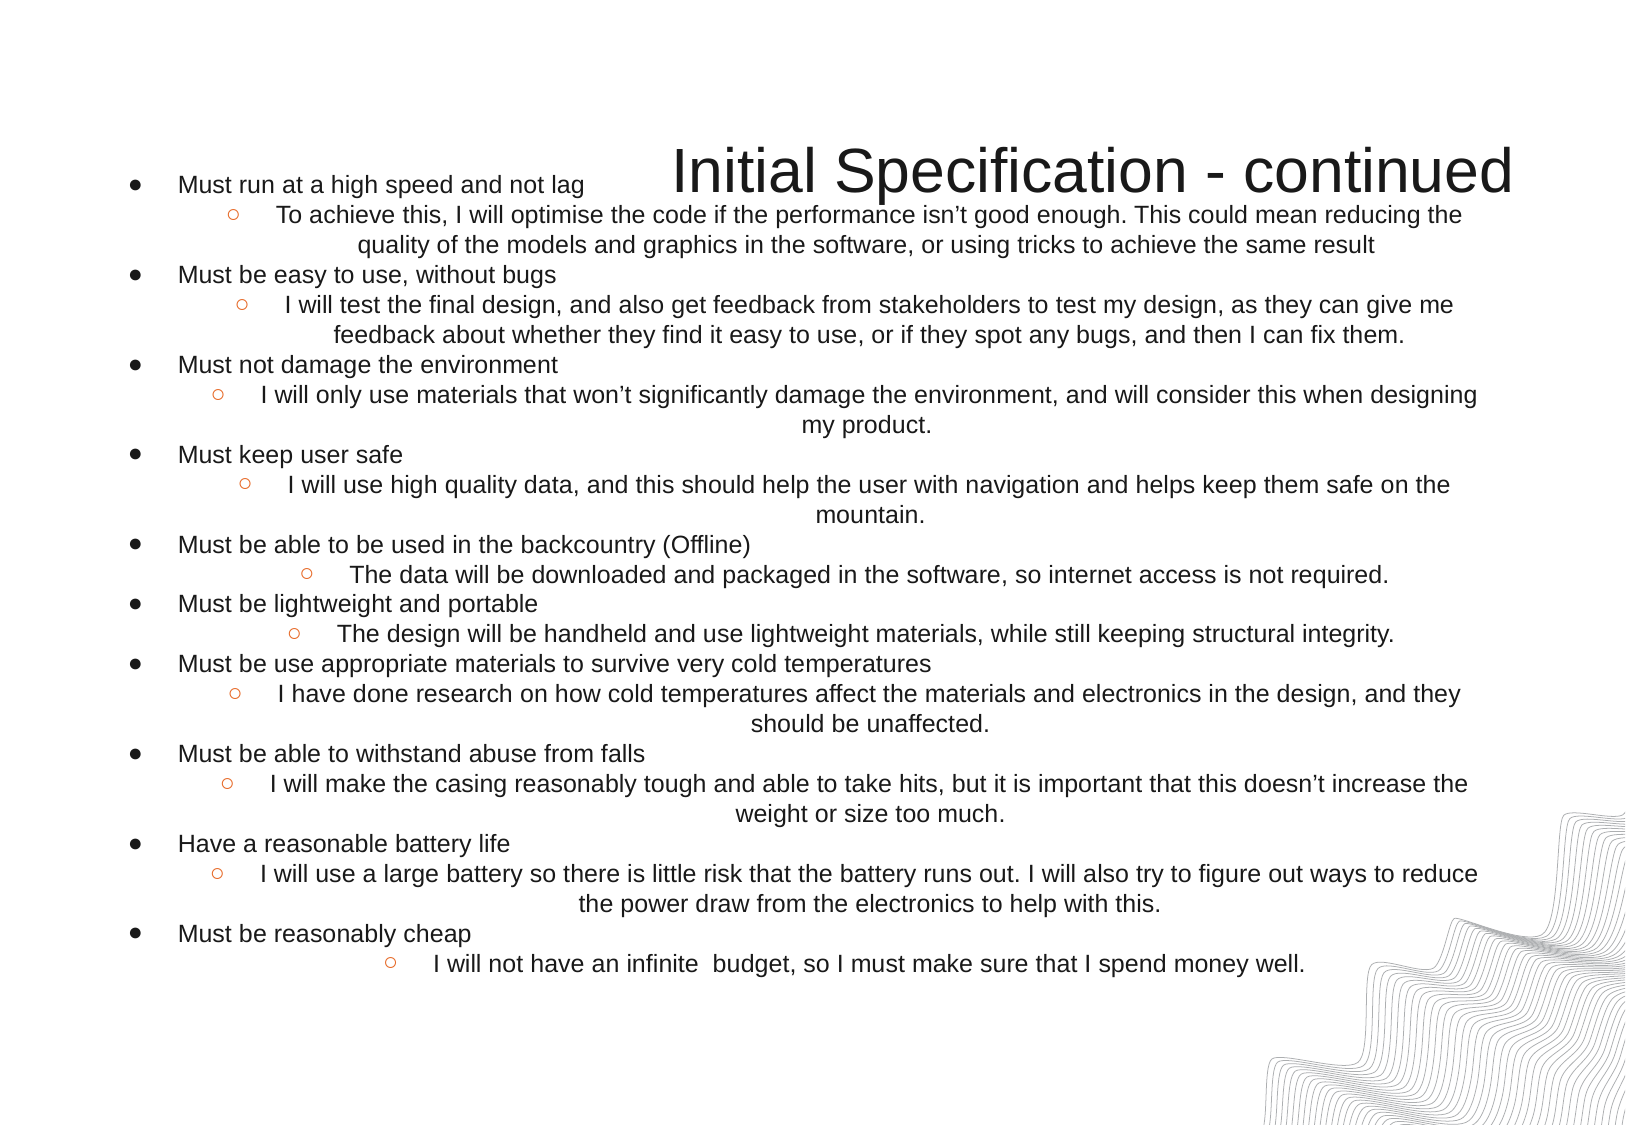

# Initial Specification - continued
Must run at a high speed and not lag
To achieve this, I will optimise the code if the performance isn’t good enough. This could mean reducing the quality of the models and graphics in the software, or using tricks to achieve the same result
Must be easy to use, without bugs
I will test the final design, and also get feedback from stakeholders to test my design, as they can give me feedback about whether they find it easy to use, or if they spot any bugs, and then I can fix them.
Must not damage the environment
I will only use materials that won’t significantly damage the environment, and will consider this when designing my product.
Must keep user safe
I will use high quality data, and this should help the user with navigation and helps keep them safe on the mountain.
Must be able to be used in the backcountry (Offline)
The data will be downloaded and packaged in the software, so internet access is not required.
Must be lightweight and portable
The design will be handheld and use lightweight materials, while still keeping structural integrity.
Must be use appropriate materials to survive very cold temperatures
I have done research on how cold temperatures affect the materials and electronics in the design, and they should be unaffected.
Must be able to withstand abuse from falls
I will make the casing reasonably tough and able to take hits, but it is important that this doesn’t increase the weight or size too much.
Have a reasonable battery life
I will use a large battery so there is little risk that the battery runs out. I will also try to figure out ways to reduce the power draw from the electronics to help with this.
Must be reasonably cheap
I will not have an infinite  budget, so I must make sure that I spend money well.